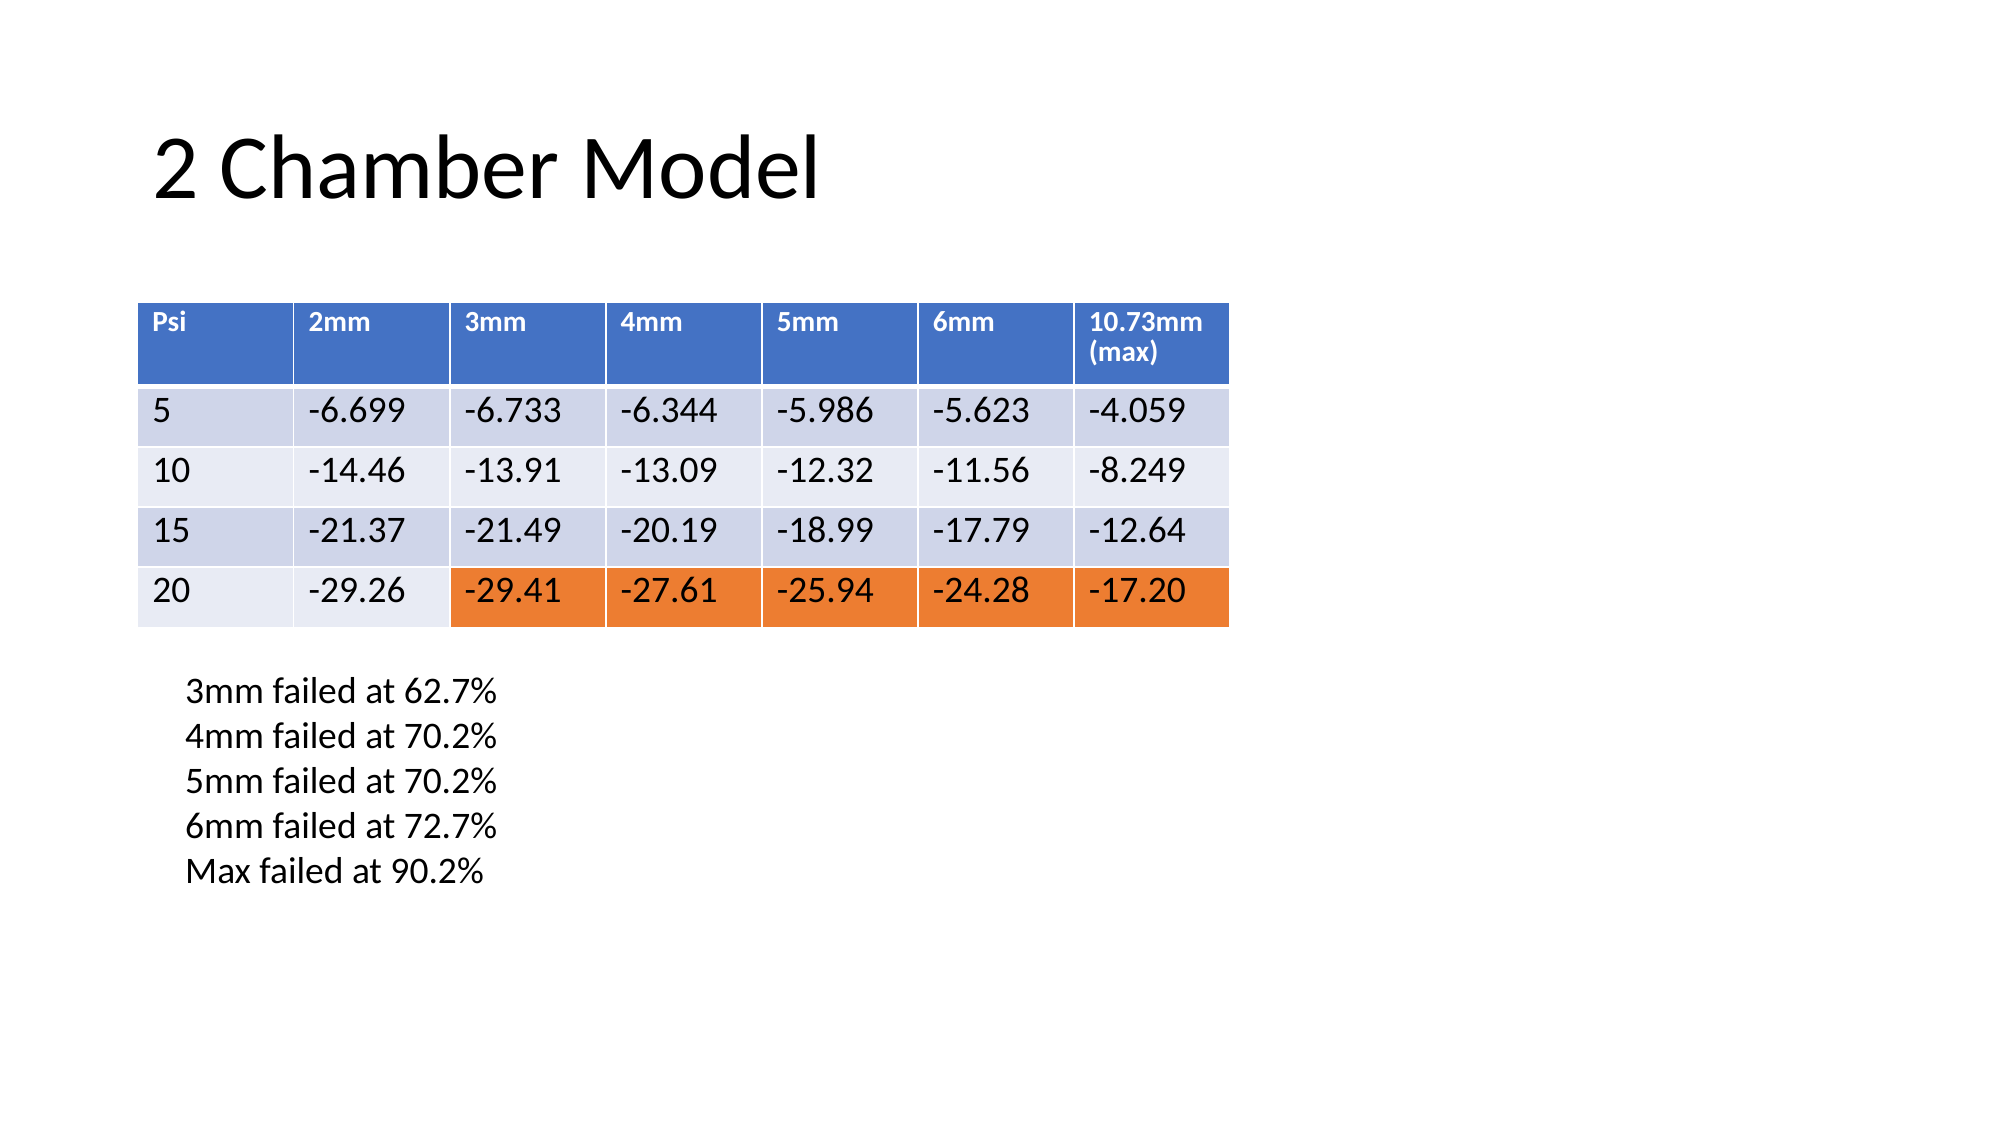

# 2 Chamber Model
| Psi | 2mm | 3mm | 4mm | 5mm | 6mm | 10.73mm (max) |
| --- | --- | --- | --- | --- | --- | --- |
| 5 | -6.699 | -6.733 | -6.344 | -5.986 | -5.623 | -4.059 |
| 10 | -14.46 | -13.91 | -13.09 | -12.32 | -11.56 | -8.249 |
| 15 | -21.37 | -21.49 | -20.19 | -18.99 | -17.79 | -12.64 |
| 20 | -29.26 | -29.41 | -27.61 | -25.94 | -24.28 | -17.20 |
3mm failed at 62.7%
4mm failed at 70.2%
5mm failed at 70.2%
6mm failed at 72.7%
Max failed at 90.2%